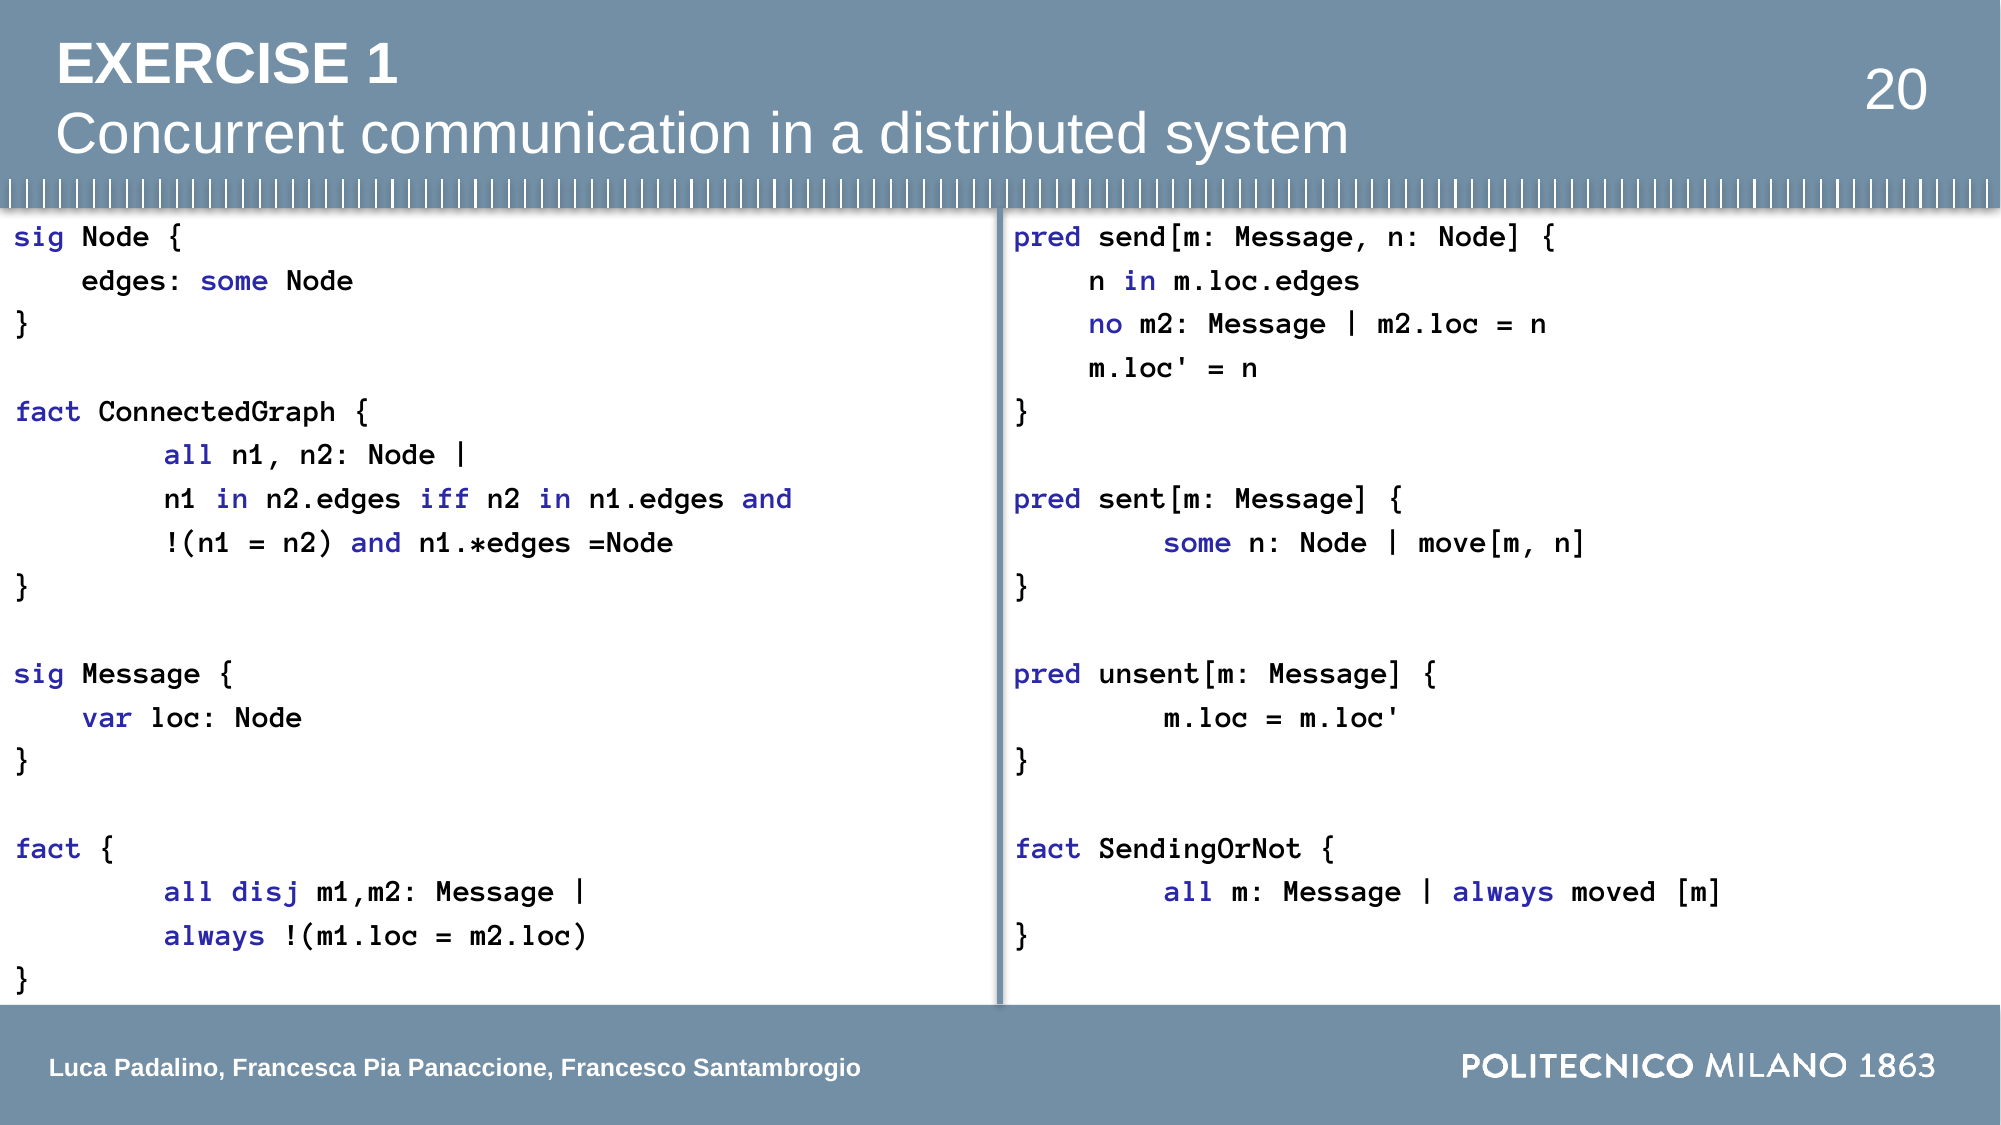

EXERCISE 1
20
Concurrent communication in a distributed system
pred send[m: Message, n: Node] {
n in m.loc.edges
no m2: Message | m2.loc = n
m.loc' = n
}

pred sent[m: Message] {
	some n: Node | move[m, n]
}

pred unsent[m: Message] {
	m.loc = m.loc'
}

fact SendingOrNot {
	all m: Message | always moved [m]
}
sig Node {
    edges: some Node
}

fact ConnectedGraph {
	all n1, n2: Node |
	n1 in n2.edges iff n2 in n1.edges and
	!(n1 = n2) and n1.*edges =Node
}

sig Message {
    var loc: Node
}

fact {
	all disj m1,m2: Message |
	always !(m1.loc = m2.loc)
}